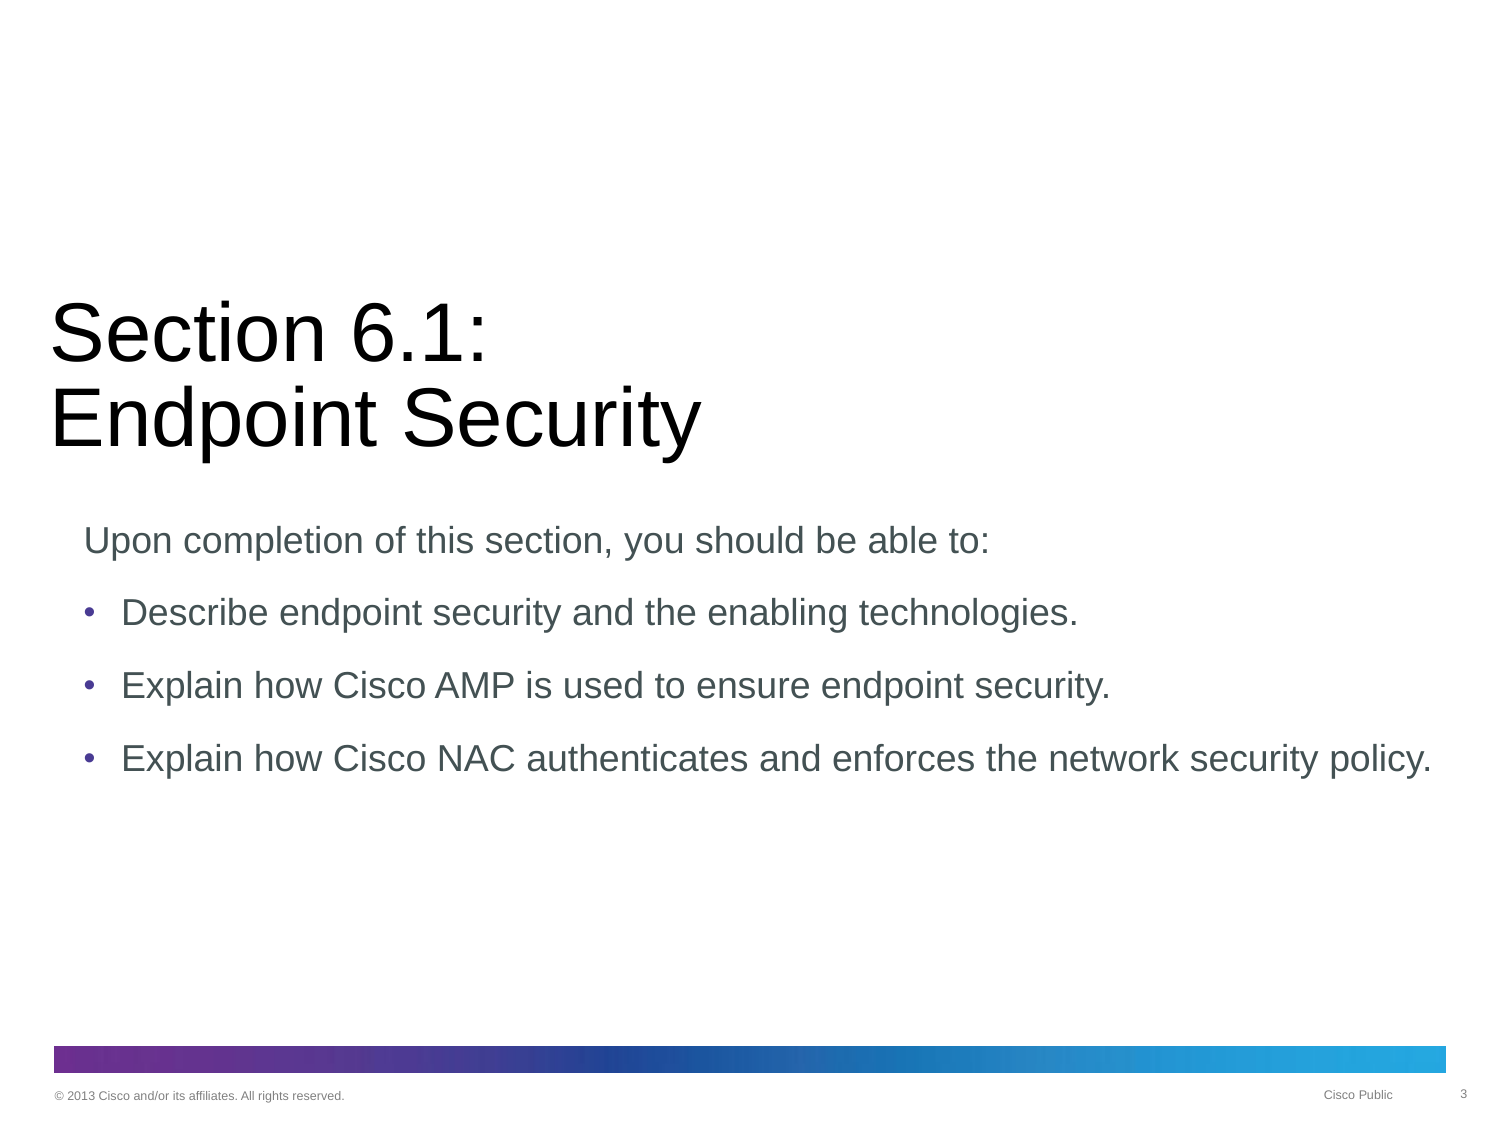

# Section 6.1: Endpoint Security
Upon completion of this section, you should be able to:
Describe endpoint security and the enabling technologies.
Explain how Cisco AMP is used to ensure endpoint security.
Explain how Cisco NAC authenticates and enforces the network security policy.